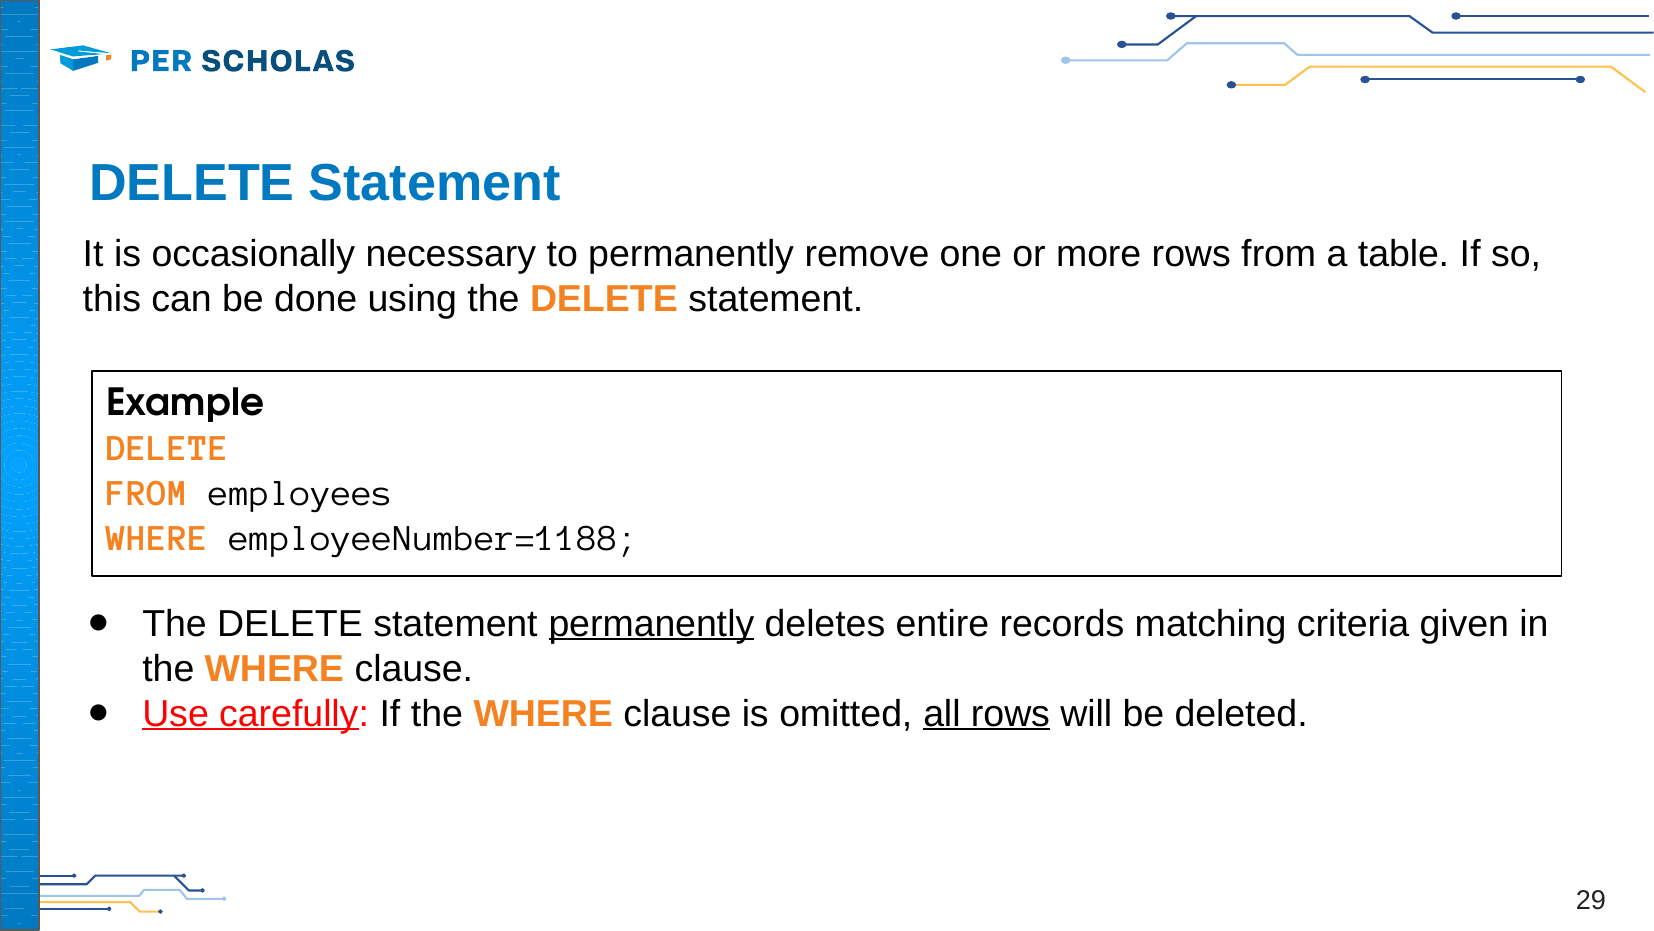

# DELETE Statement
It is occasionally necessary to permanently remove one or more rows from a table. If so, this can be done using the DELETE statement.
Example
DELETE
FROM employees
WHERE employeeNumber=1188;
The DELETE statement permanently deletes entire records matching criteria given in the WHERE clause.
Use carefully: If the WHERE clause is omitted, all rows will be deleted.
29